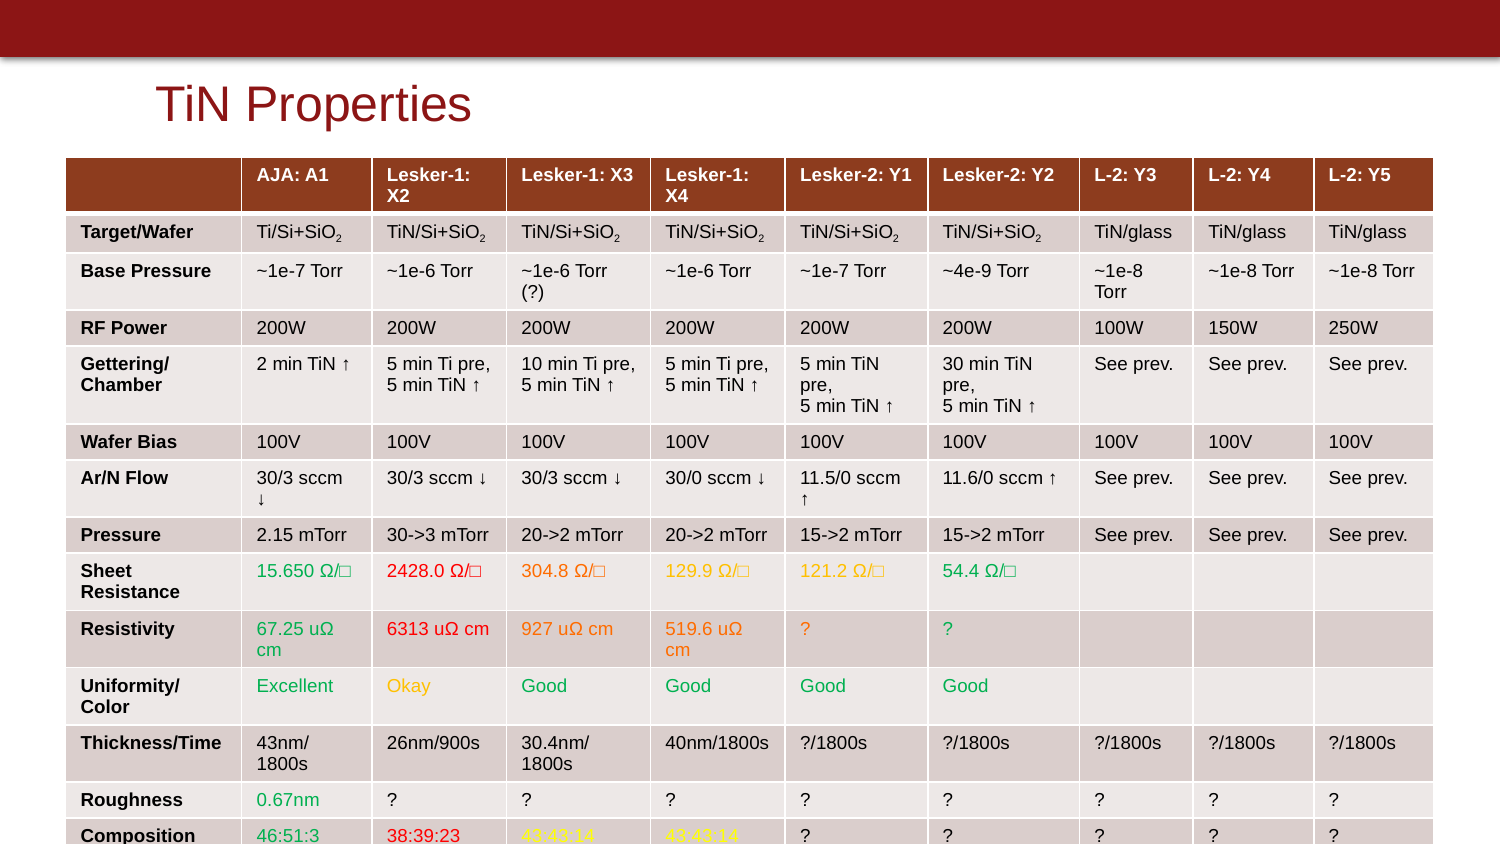

# TiN Properties
|  | AJA: A1 | Lesker-1: X2 | Lesker-1: X3 | Lesker-1: X4 | Lesker-2: Y1 | Lesker-2: Y2 | L-2: Y3 | L-2: Y4 | L-2: Y5 |
| --- | --- | --- | --- | --- | --- | --- | --- | --- | --- |
| Target/Wafer | Ti/Si+SiO2 | TiN/Si+SiO2 | TiN/Si+SiO2 | TiN/Si+SiO2 | TiN/Si+SiO2 | TiN/Si+SiO2 | TiN/glass | TiN/glass | TiN/glass |
| Base Pressure | ~1e-7 Torr | ~1e-6 Torr | ~1e-6 Torr (?) | ~1e-6 Torr | ~1e-7 Torr | ~4e-9 Torr | ~1e-8 Torr | ~1e-8 Torr | ~1e-8 Torr |
| RF Power | 200W | 200W | 200W | 200W | 200W | 200W | 100W | 150W | 250W |
| Gettering/ Chamber | 2 min TiN ↑ | 5 min Ti pre, 5 min TiN ↑ | 10 min Ti pre, 5 min TiN ↑ | 5 min Ti pre, 5 min TiN ↑ | 5 min TiN pre, 5 min TiN ↑ | 30 min TiN pre, 5 min TiN ↑ | See prev. | See prev. | See prev. |
| Wafer Bias | 100V | 100V | 100V | 100V | 100V | 100V | 100V | 100V | 100V |
| Ar/N Flow | 30/3 sccm ↓ | 30/3 sccm ↓ | 30/3 sccm ↓ | 30/0 sccm ↓ | 11.5/0 sccm ↑ | 11.6/0 sccm ↑ | See prev. | See prev. | See prev. |
| Pressure | 2.15 mTorr | 30->3 mTorr | 20->2 mTorr | 20->2 mTorr | 15->2 mTorr | 15->2 mTorr | See prev. | See prev. | See prev. |
| Sheet Resistance | 15.650 Ω/□ | 2428.0 Ω/□ | 304.8 Ω/□ | 129.9 Ω/□ | 121.2 Ω/□ | 54.4 Ω/□ |  |  |  |
| Resistivity | 67.25 uΩ cm | 6313 uΩ cm | 927 uΩ cm | 519.6 uΩ cm | ? | ? |  |  |  |
| Uniformity/Color | Excellent | Okay | Good | Good | Good | Good |  |  |  |
| Thickness/Time | 43nm/1800s | 26nm/900s | 30.4nm/1800s | 40nm/1800s | ?/1800s | ?/1800s | ?/1800s | ?/1800s | ?/1800s |
| Roughness | 0.67nm | ? | ? | ? | ? | ? | ? | ? | ? |
| Composition (Ti:N:O) | 46:51:3 | 38:39:23 | 43:43:14 | 43:43:14 | ? | ? | ? | ? | ? |